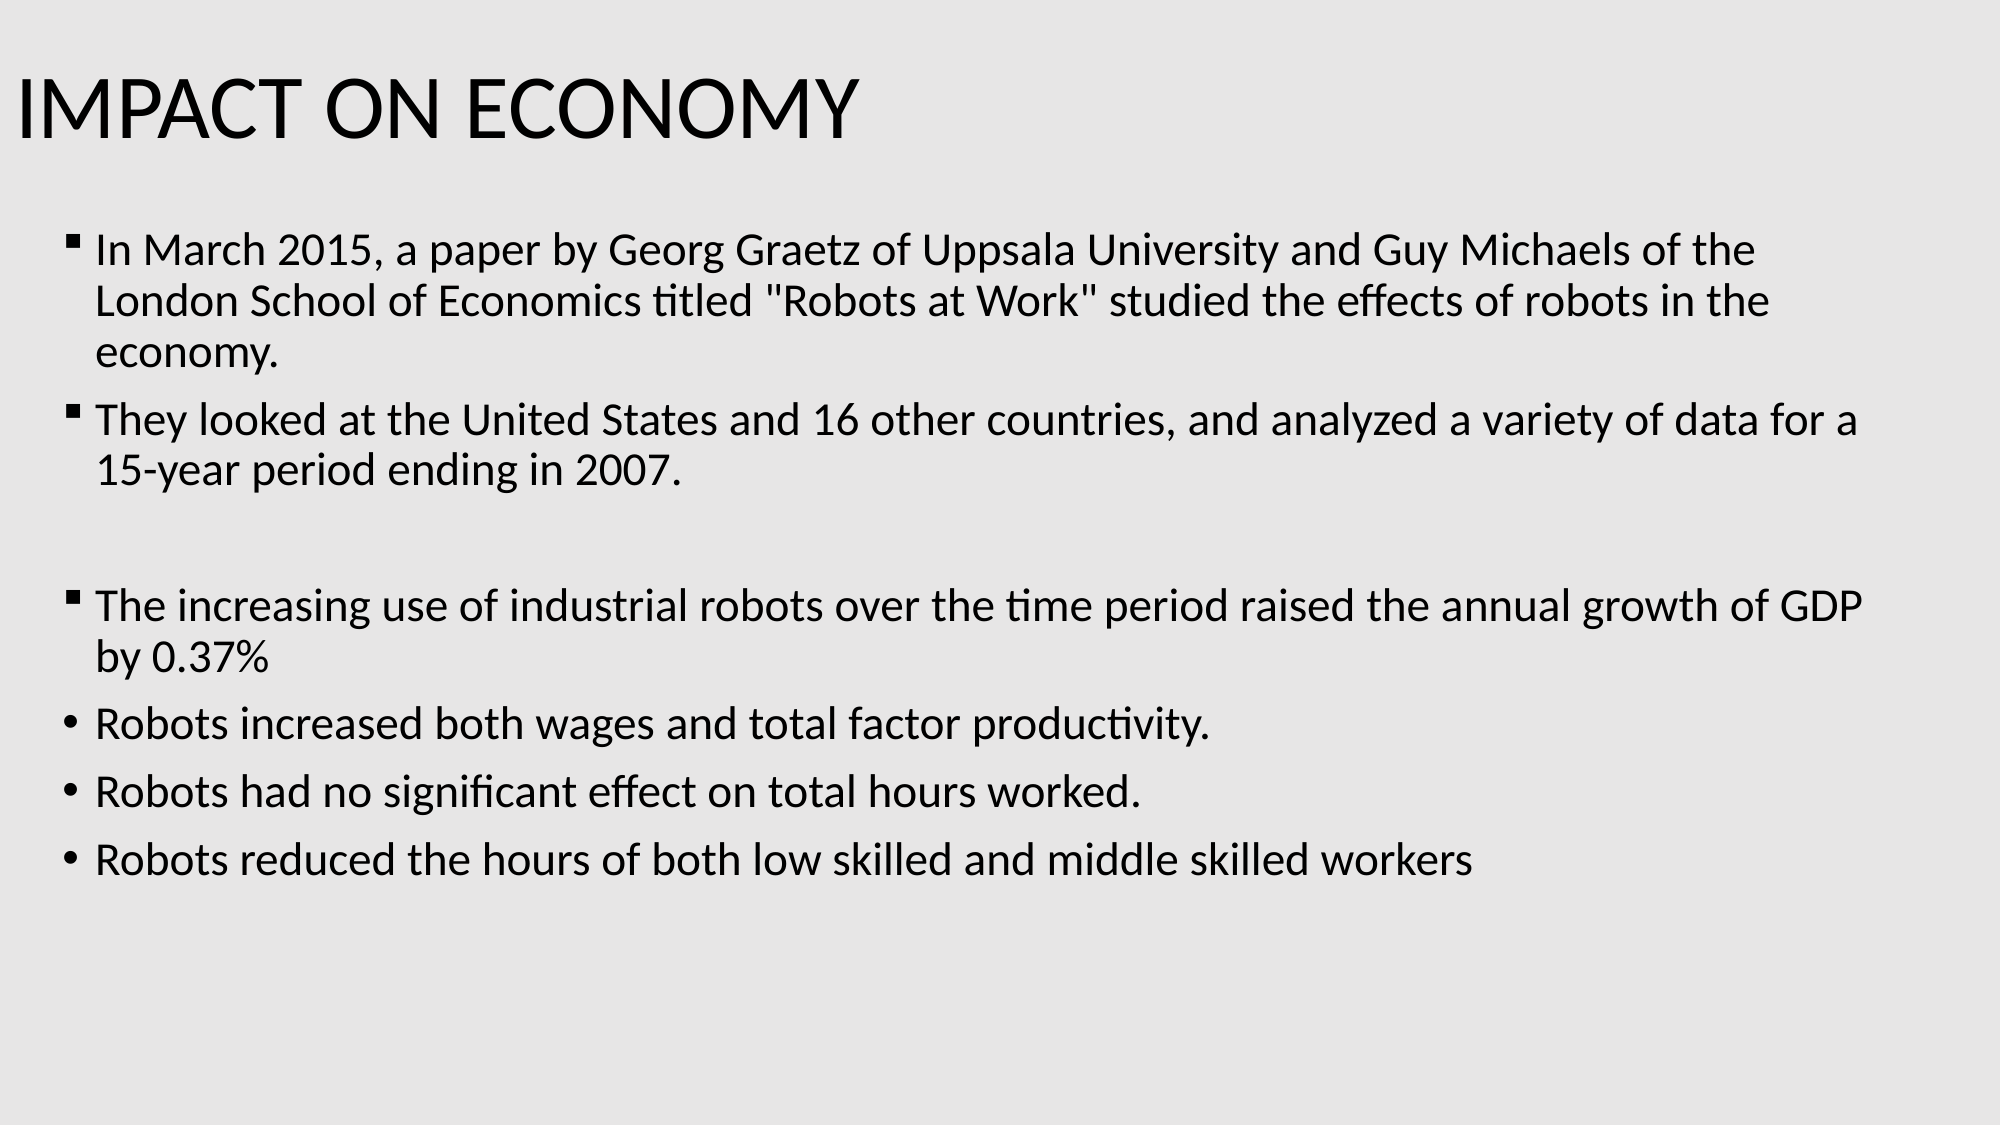

# IMPACT ON ECONOMY
In March 2015, a paper by Georg Graetz of Uppsala University and Guy Michaels of the London School of Economics titled "Robots at Work" studied the effects of robots in the economy.
They looked at the United States and 16 other countries, and analyzed a variety of data for a 15-year period ending in 2007.

The increasing use of industrial robots over the time period raised the annual growth of GDP by 0.37%
Robots increased both wages and total factor productivity.
Robots had no significant effect on total hours worked.
Robots reduced the hours of both low skilled and middle skilled workers